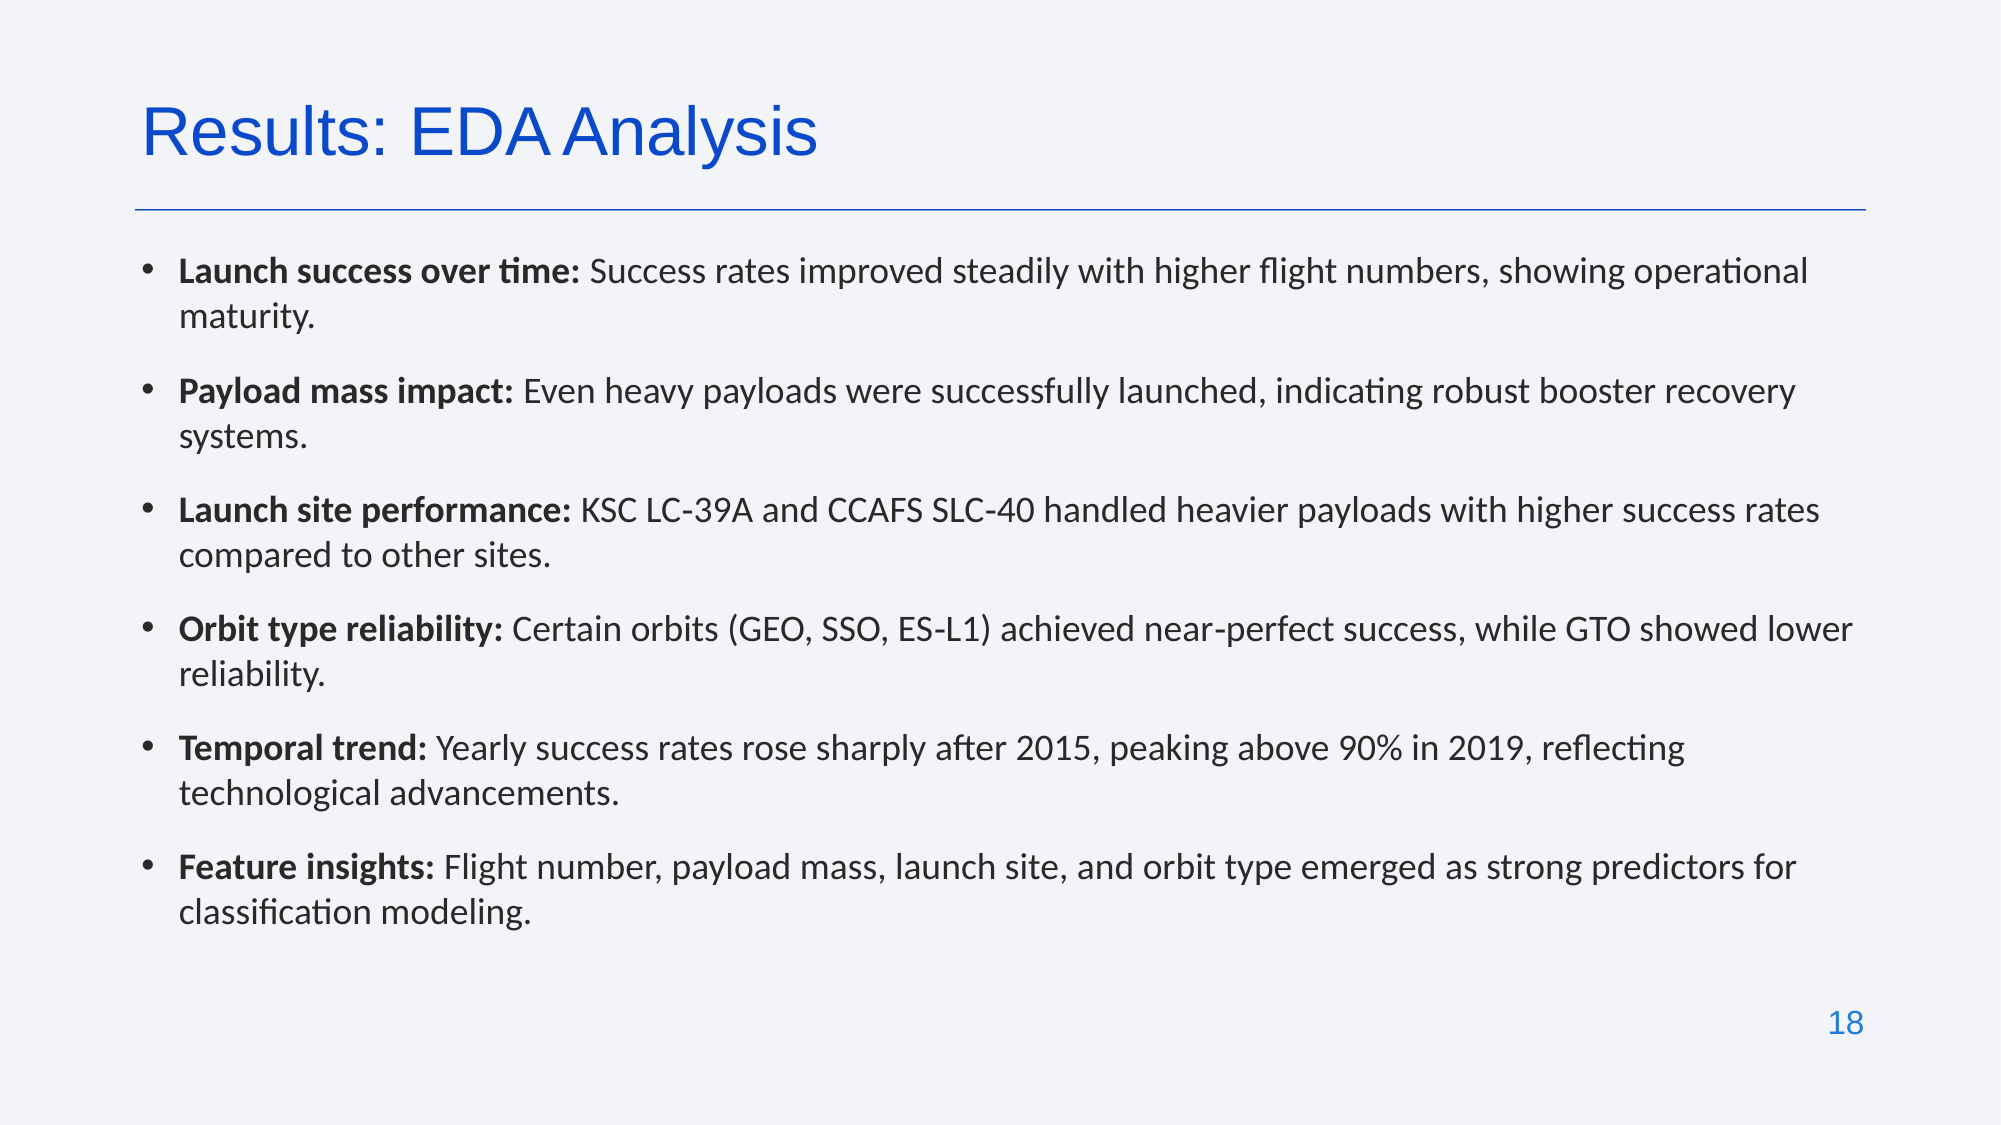

Results: EDA Analysis
Launch success over time: Success rates improved steadily with higher flight numbers, showing operational maturity.
Payload mass impact: Even heavy payloads were successfully launched, indicating robust booster recovery systems.
Launch site performance: KSC LC‑39A and CCAFS SLC‑40 handled heavier payloads with higher success rates compared to other sites.
Orbit type reliability: Certain orbits (GEO, SSO, ES‑L1) achieved near‑perfect success, while GTO showed lower reliability.
Temporal trend: Yearly success rates rose sharply after 2015, peaking above 90% in 2019, reflecting technological advancements.
Feature insights: Flight number, payload mass, launch site, and orbit type emerged as strong predictors for classification modeling.

18